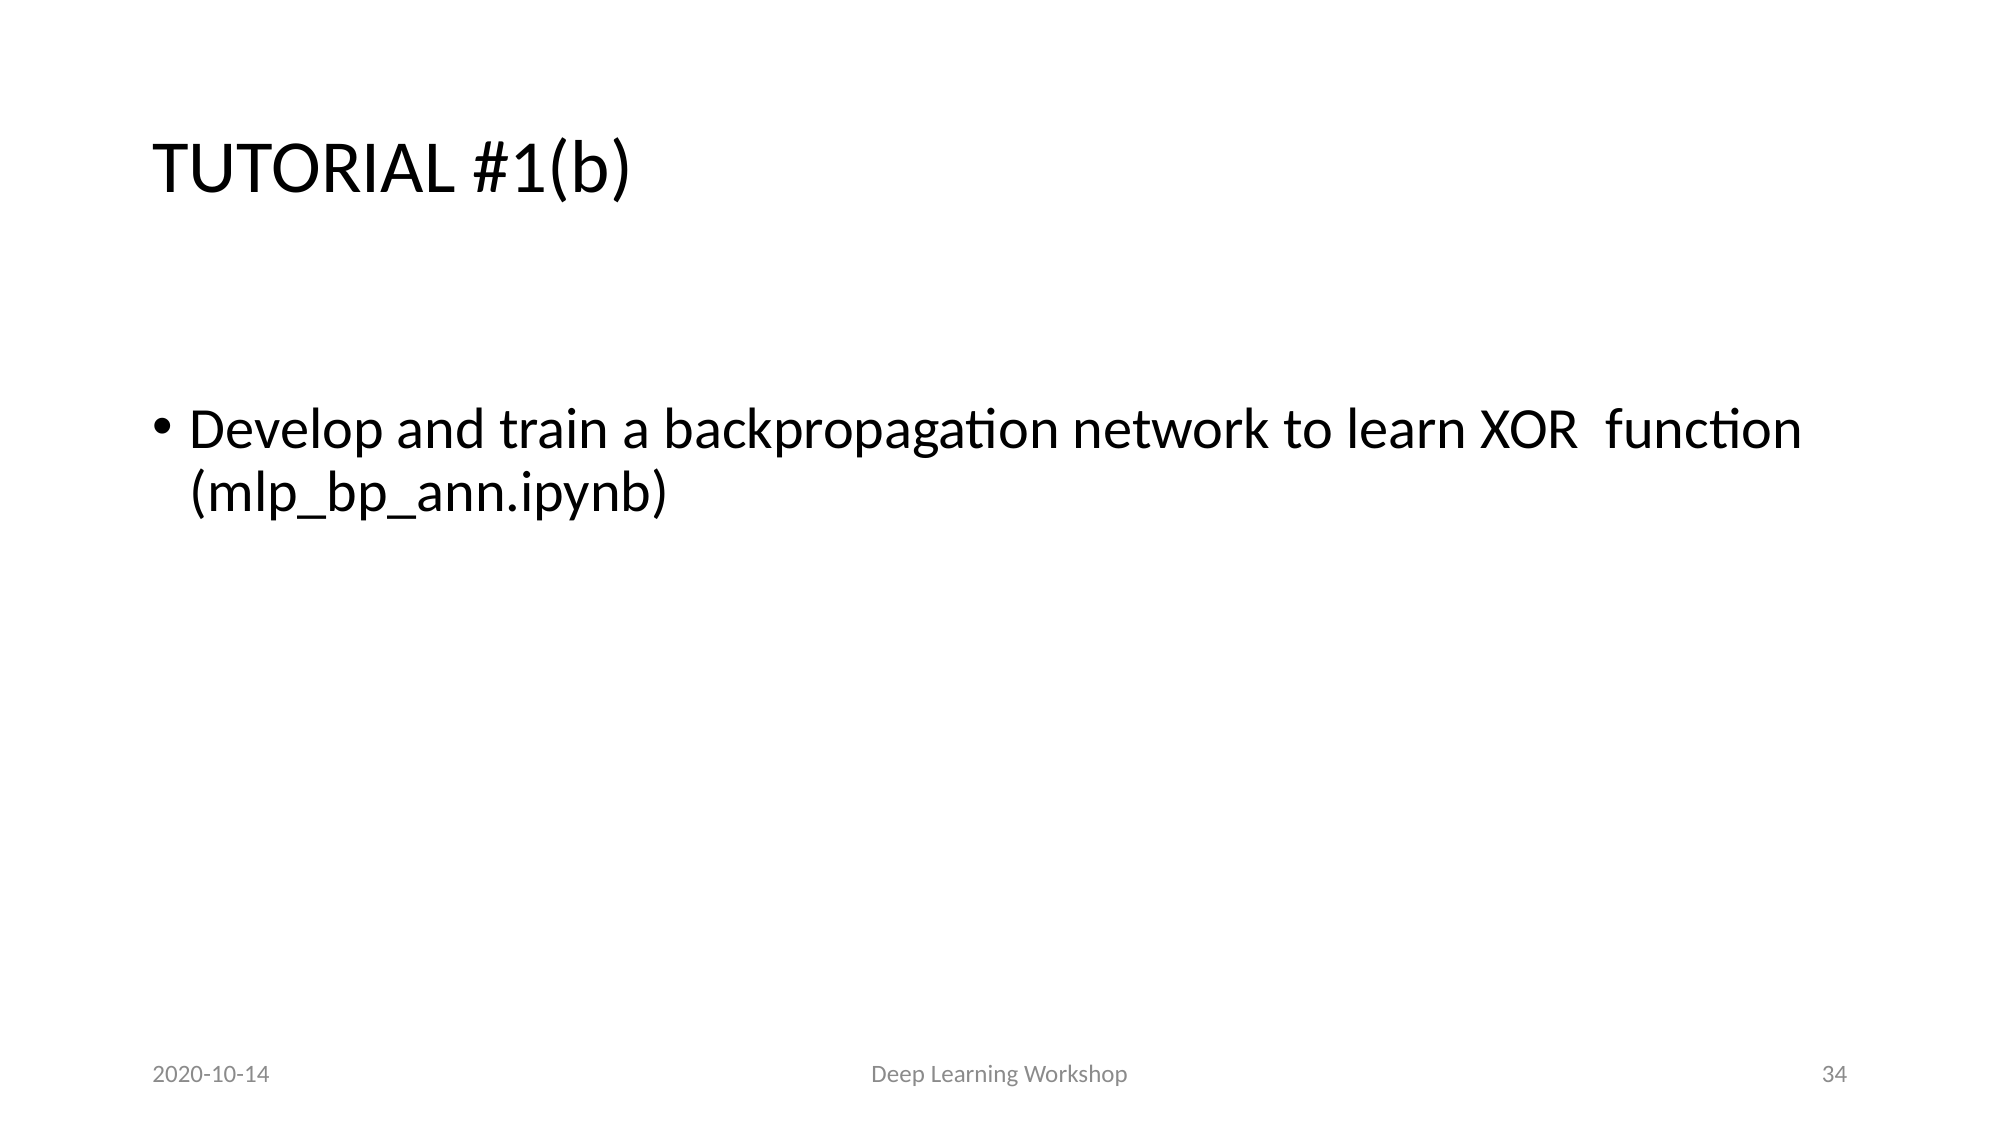

# TUTORIAL #1(b)

Develop and train a backpropagation network to learn XOR  function (mlp_bp_ann.ipynb)

2020-10-14
Deep Learning Workshop
34